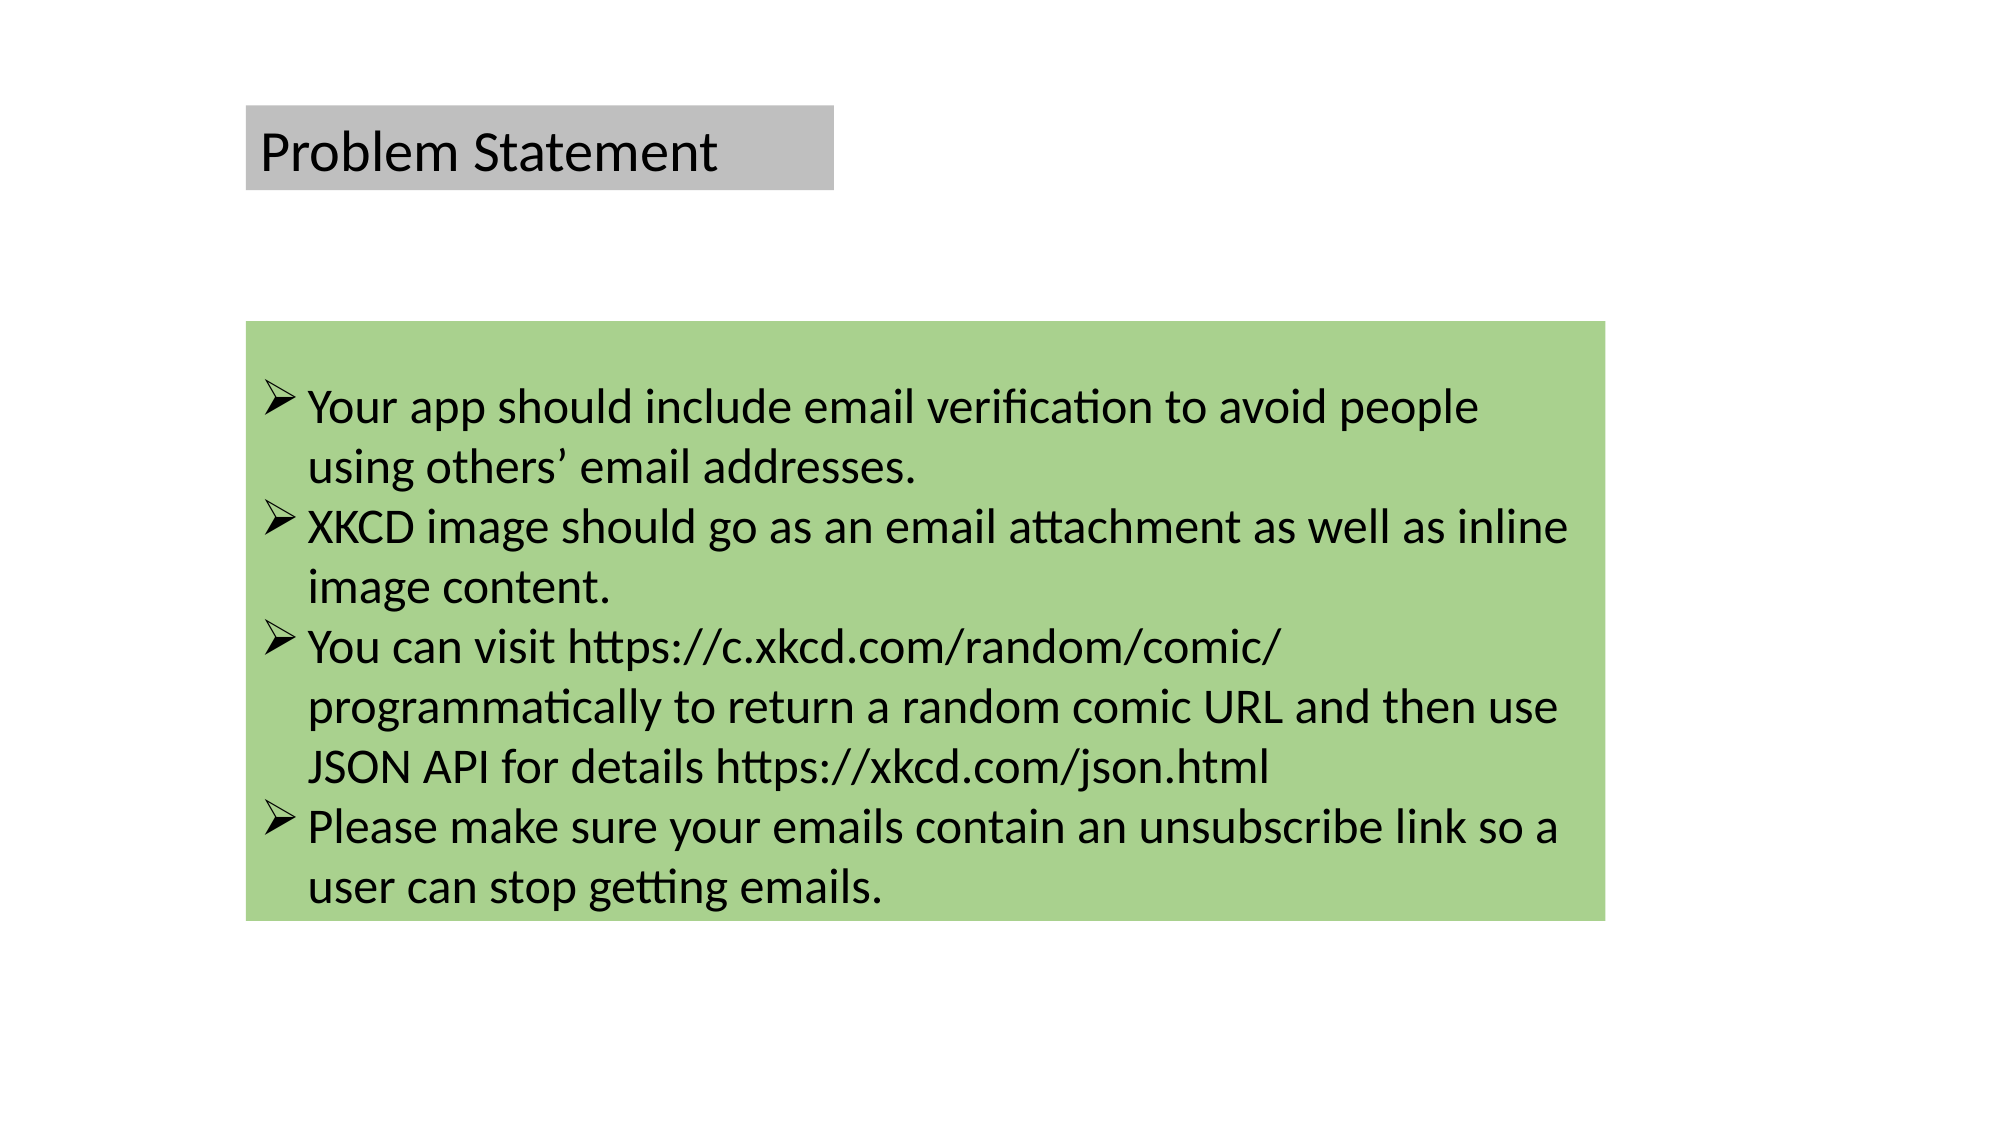

Problem Statement

Your app should include email verification to avoid people using others’ email addresses.
XKCD image should go as an email attachment as well as inline image content.
You can visit https://c.xkcd.com/random/comic/ programmatically to return a random comic URL and then use JSON API for details https://xkcd.com/json.html
Please make sure your emails contain an unsubscribe link so a user can stop getting emails.